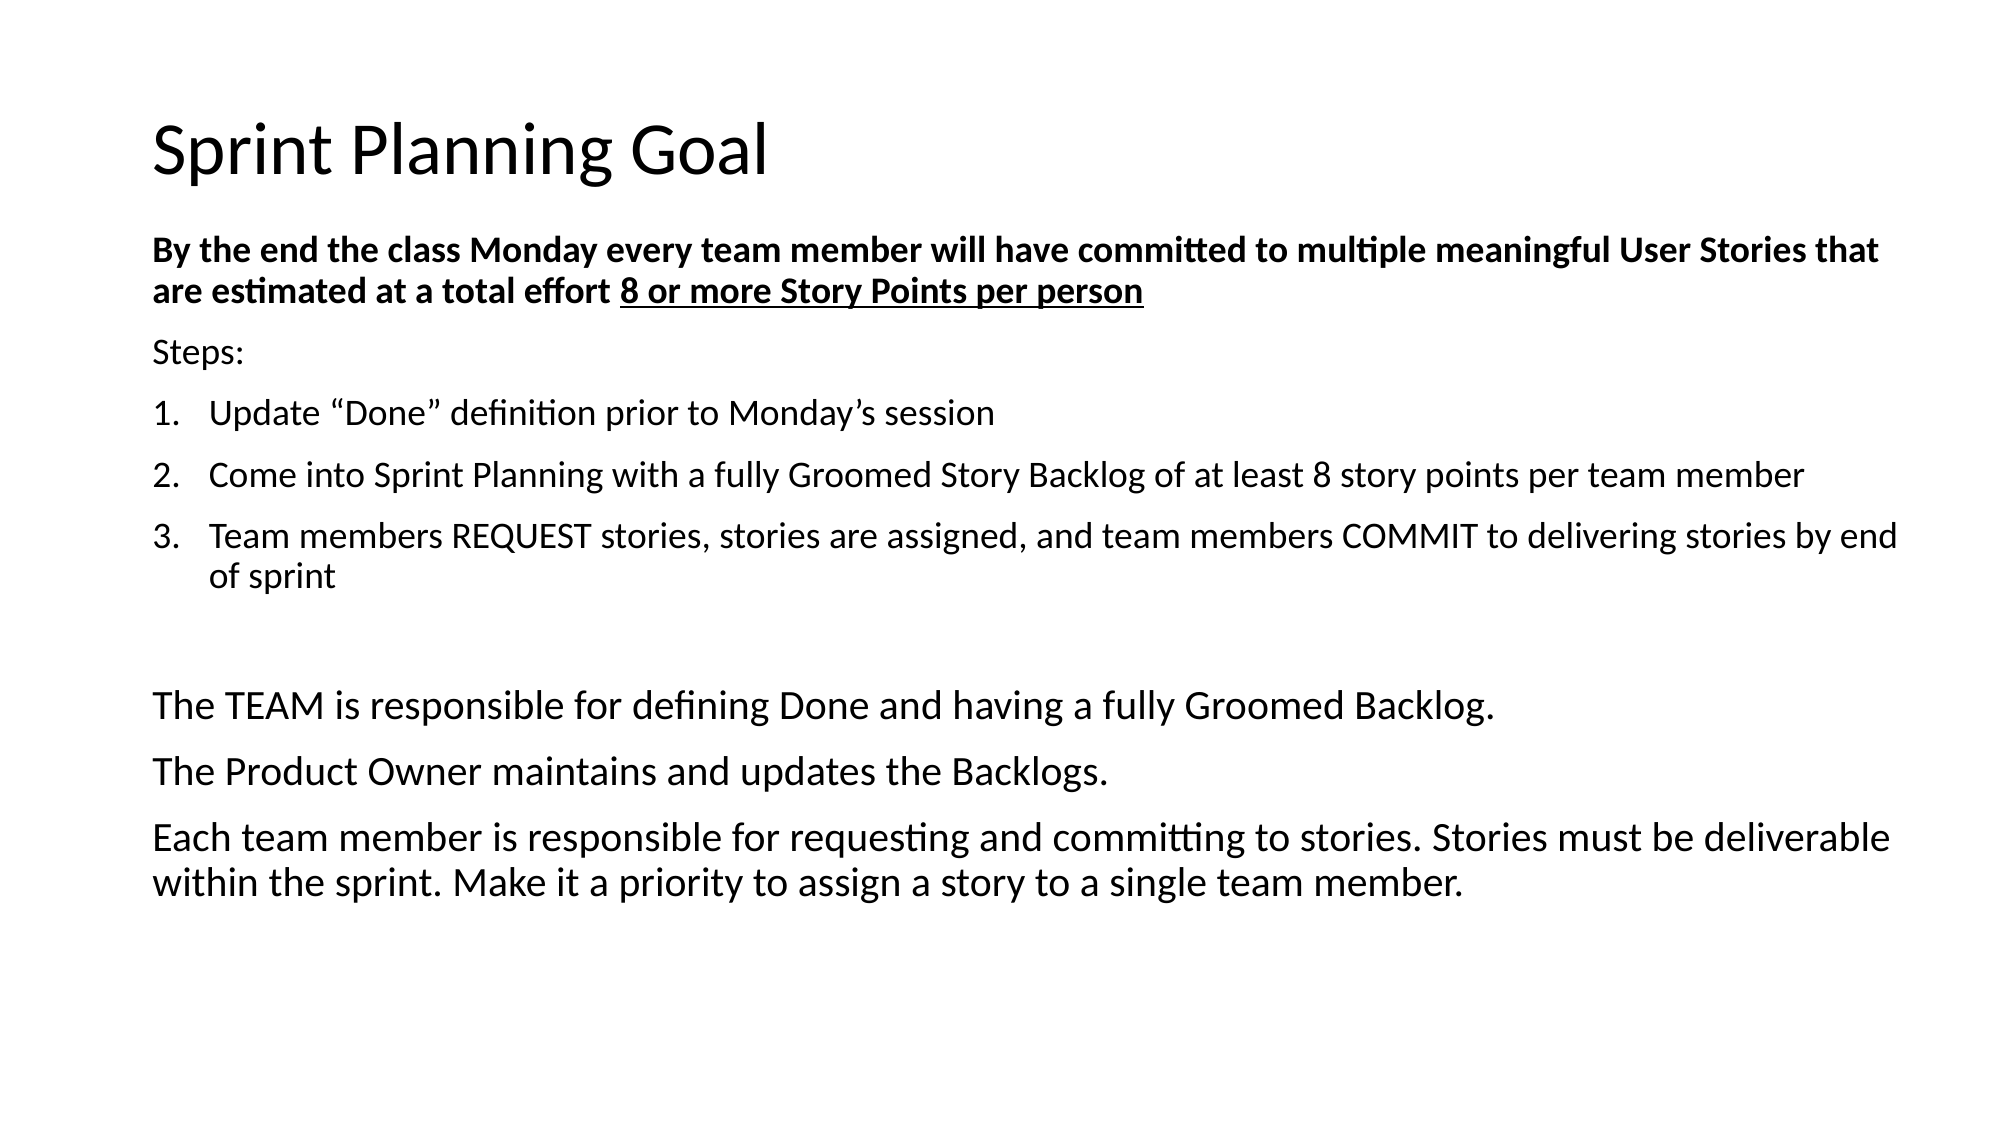

# Sprint Planning Goal
By the end the class Monday every team member will have committed to multiple meaningful User Stories that  are estimated at a total effort 8 or more Story Points per person
Steps:
Update “Done” definition prior to Monday’s session
Come into Sprint Planning with a fully Groomed Story Backlog of at least 8 story points per team member
Team members REQUEST stories, stories are assigned, and team members COMMIT to delivering stories by end of sprint

The TEAM is responsible for defining Done and having a fully Groomed Backlog.
The Product Owner maintains and updates the Backlogs.
Each team member is responsible for requesting and committing to stories. Stories must be deliverable within the sprint. Make it a priority to assign a story to a single team member.